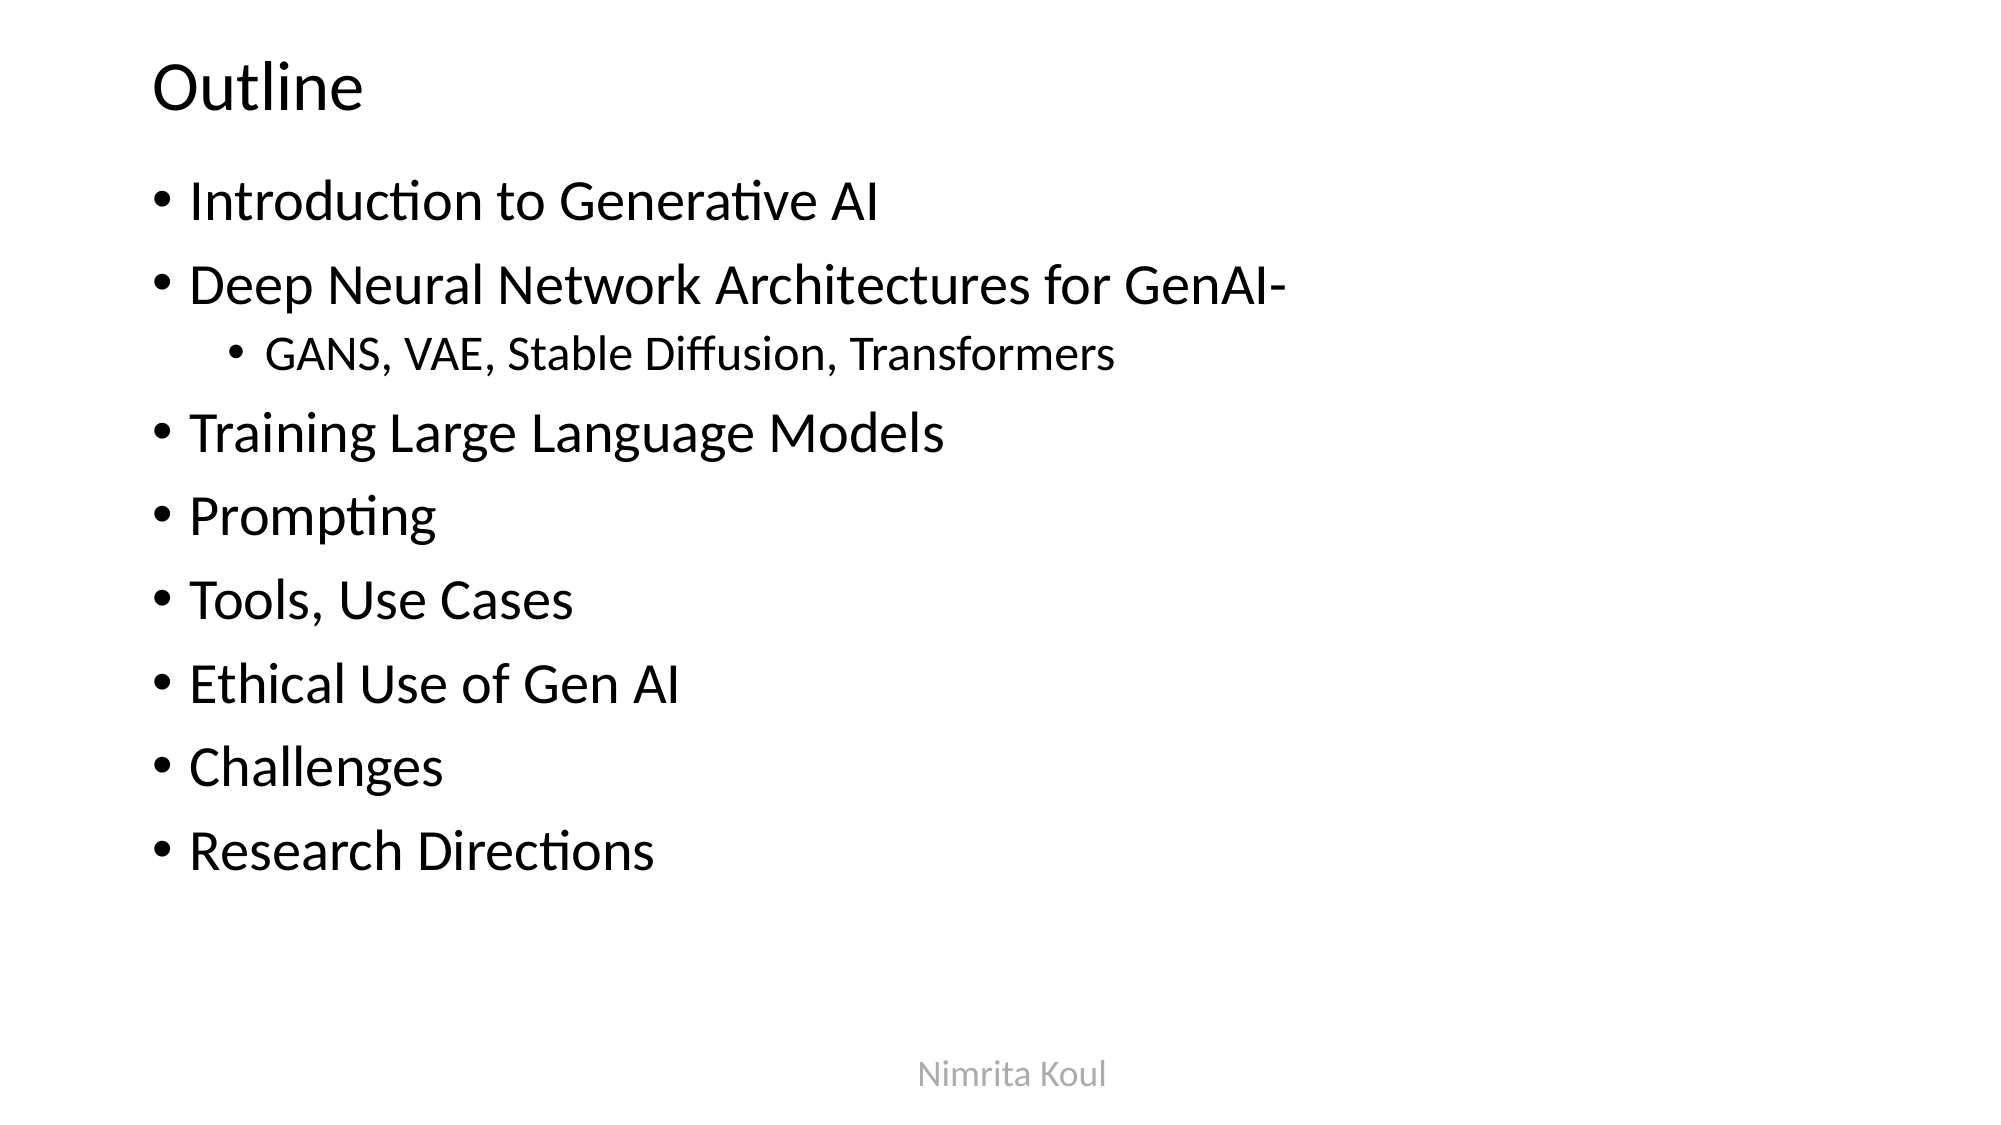

# Outline
Introduction to Generative AI
Deep Neural Network Architectures for GenAI-
GANS, VAE, Stable Diffusion, Transformers
Training Large Language Models
Prompting
Tools, Use Cases
Ethical Use of Gen AI
Challenges
Research Directions